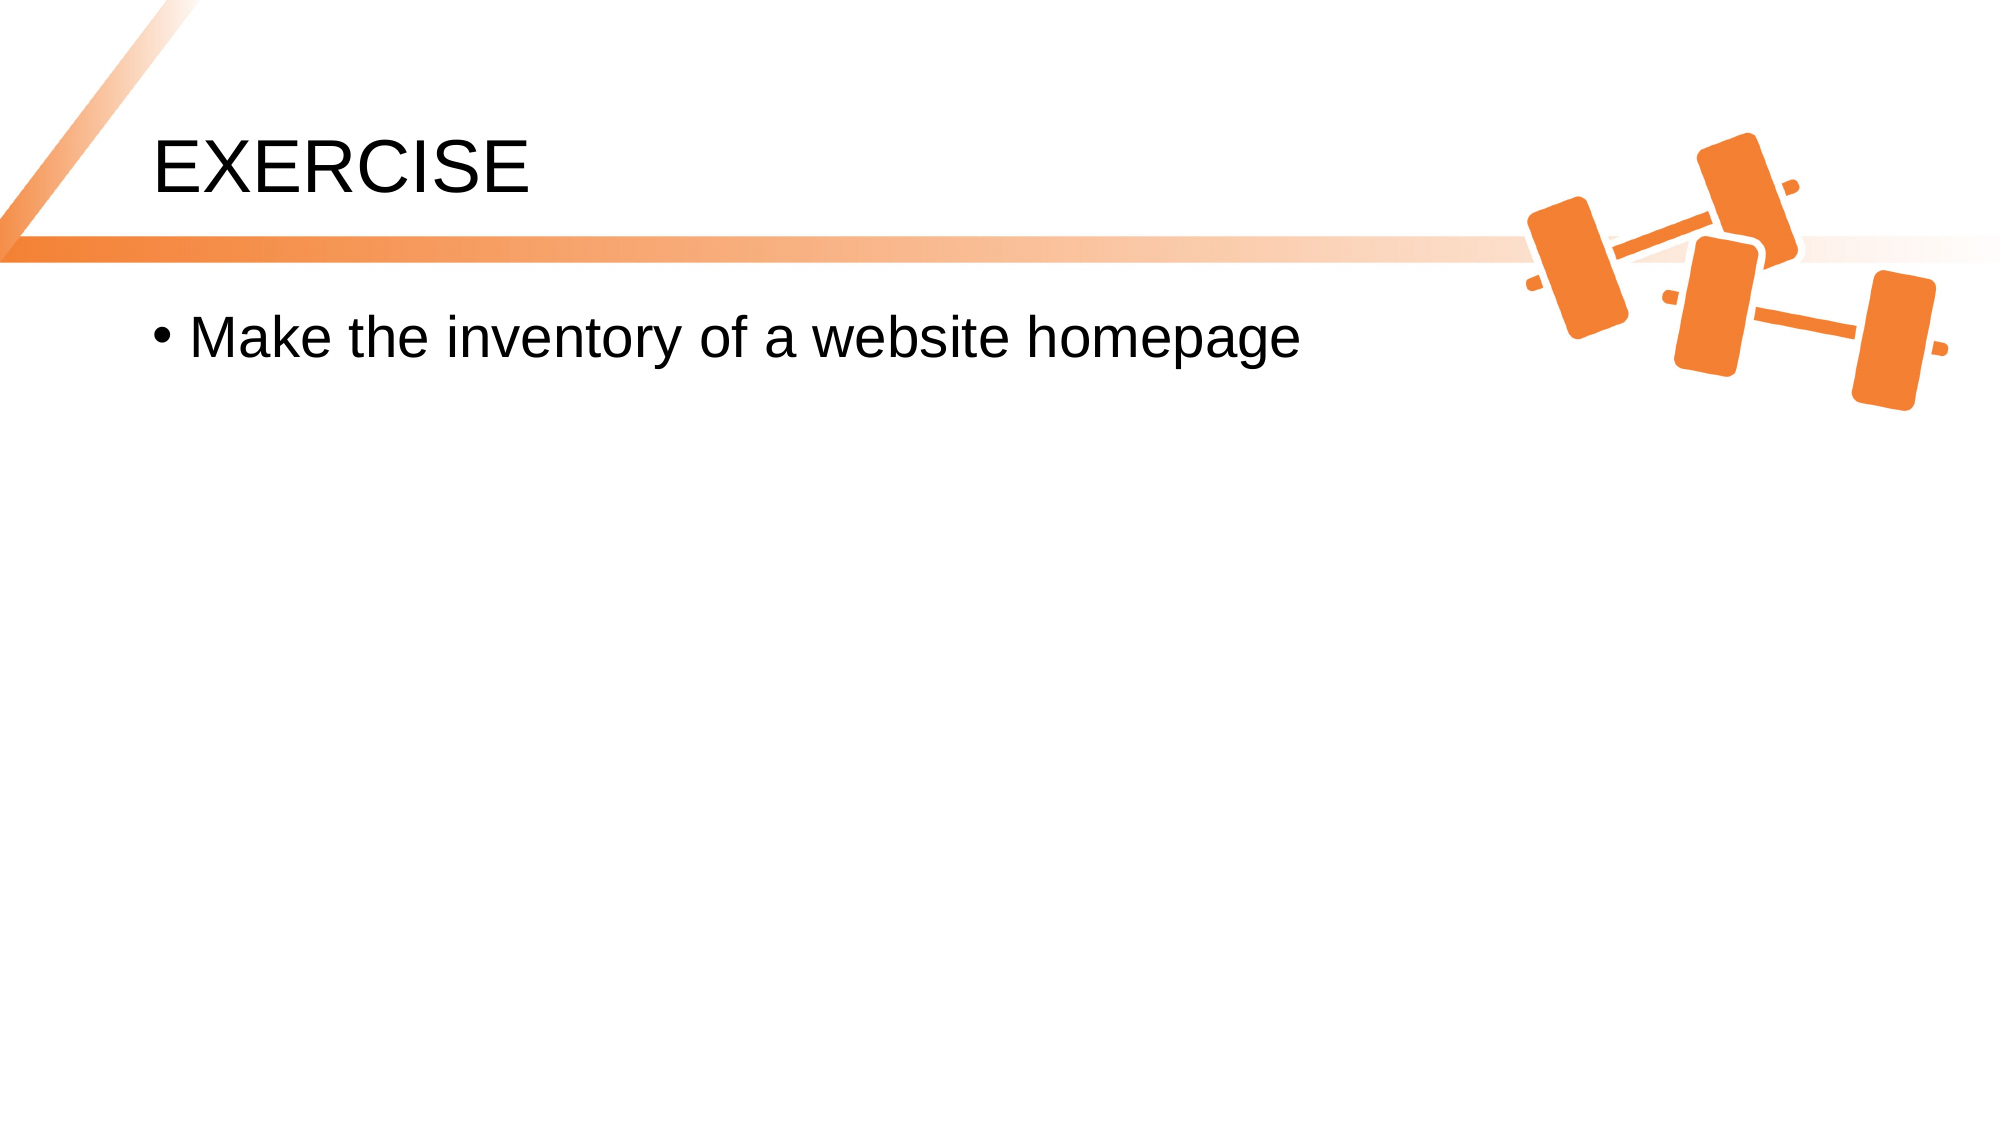

# EXERCISE
Make the inventory of a website homepage